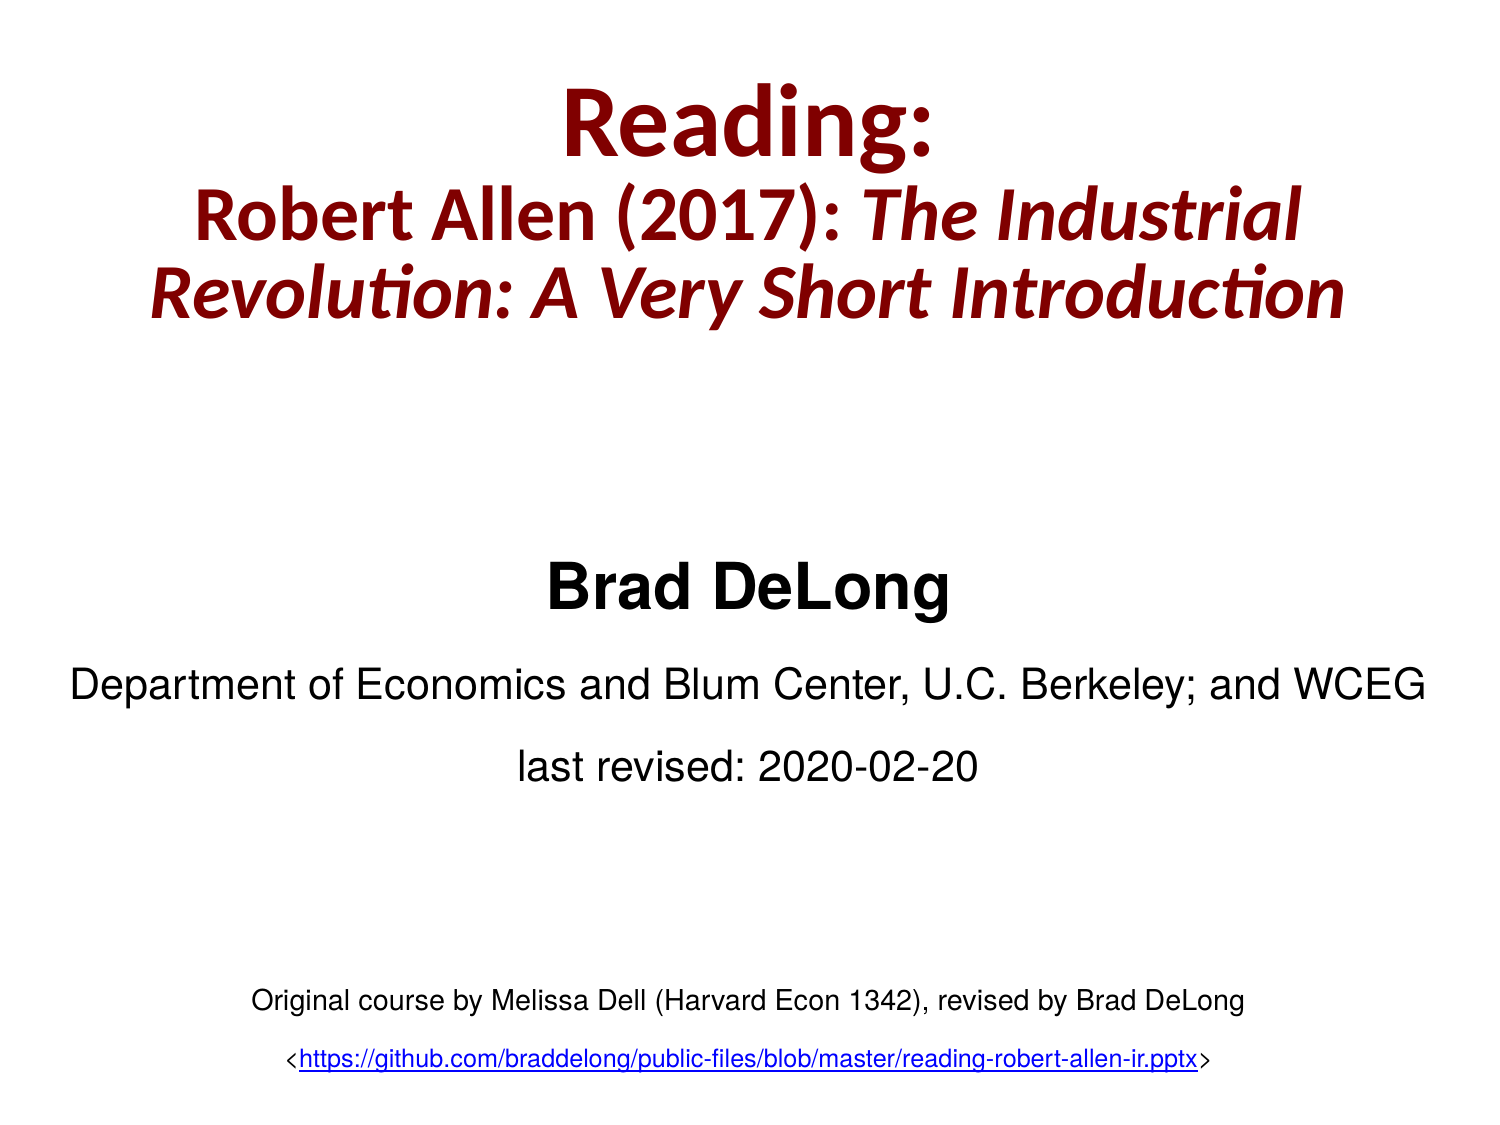

Reading:
Robert Allen (2017): The Industrial Revolution: A Very Short Introduction

Brad DeLong
Department of Economics and Blum Center, U.C. Berkeley; and WCEG
last revised: 2020-02-20

Original course by Melissa Dell (Harvard Econ 1342), revised by Brad DeLong
<https://github.com/braddelong/public-files/blob/master/reading-robert-allen-ir.pptx>